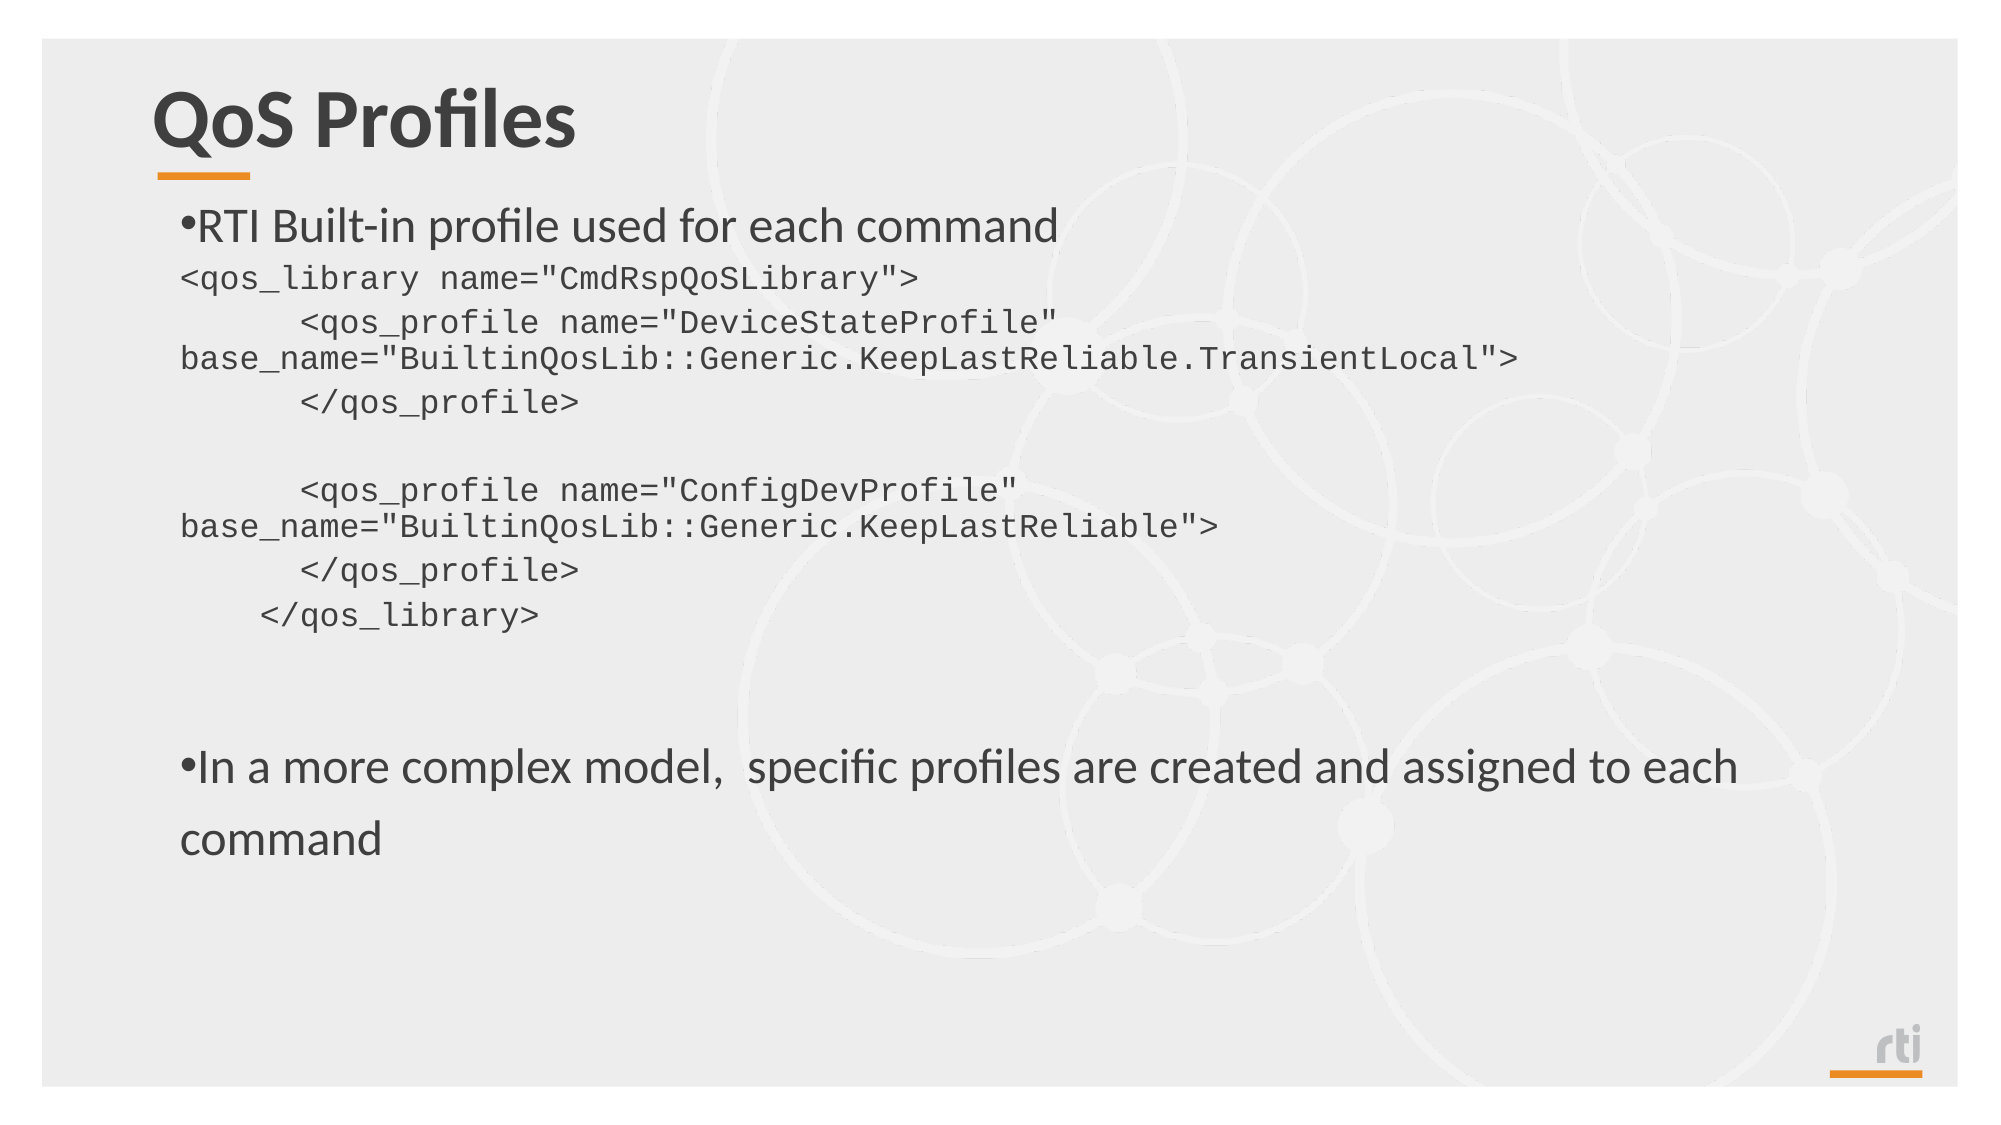

# QoS Profiles
RTI Built-in profile used for each command
<qos_library name="CmdRspQoSLibrary">
      <qos_profile name="DeviceStateProfile" base_name="BuiltinQosLib::Generic.KeepLastReliable.TransientLocal">
      </qos_profile>

      <qos_profile name="ConfigDevProfile" base_name="BuiltinQosLib::Generic.KeepLastReliable">
      </qos_profile>
    </qos_library>

In a more complex model,  specific profiles are created and assigned to each command